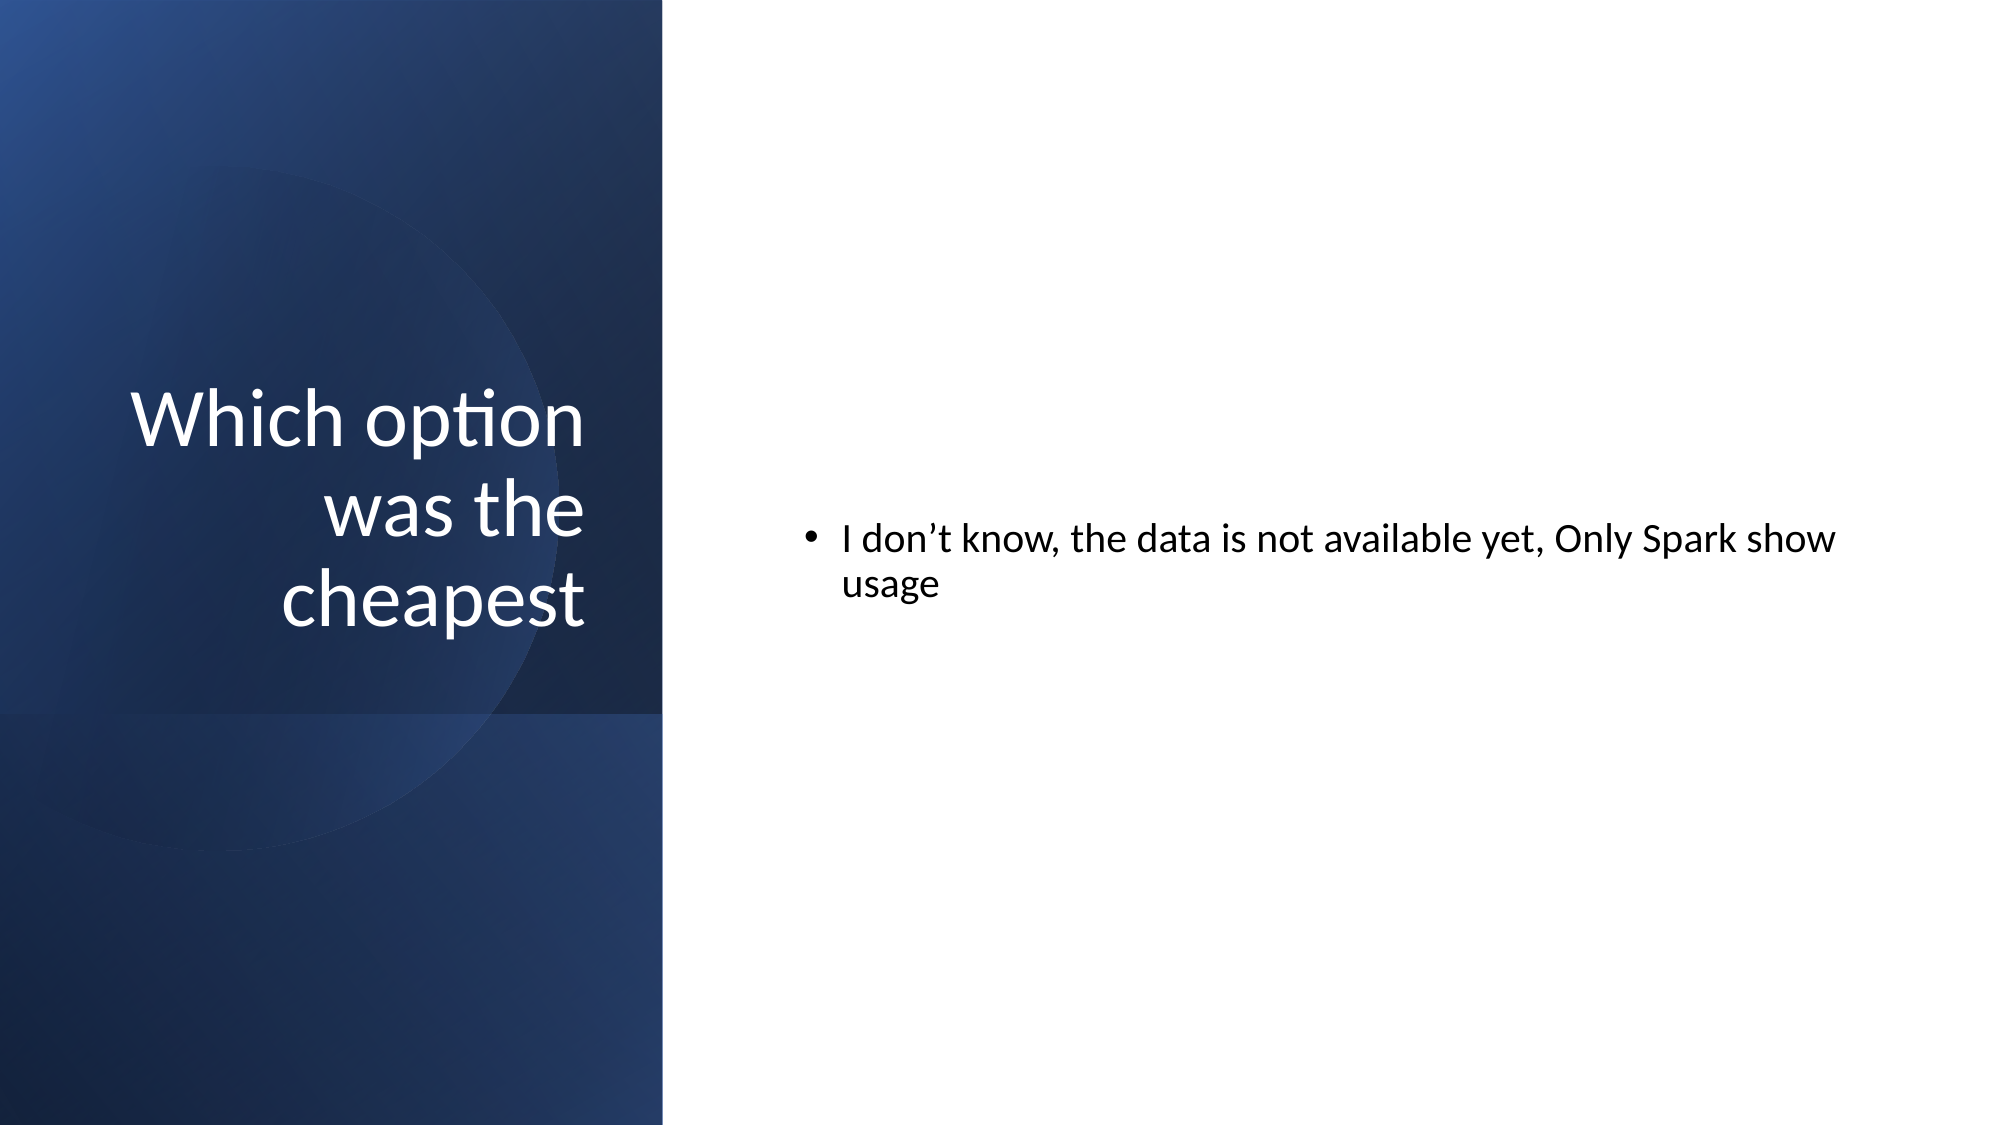

# Which option was the cheapest
I don’t know, the data is not available yet, Only Spark show usage